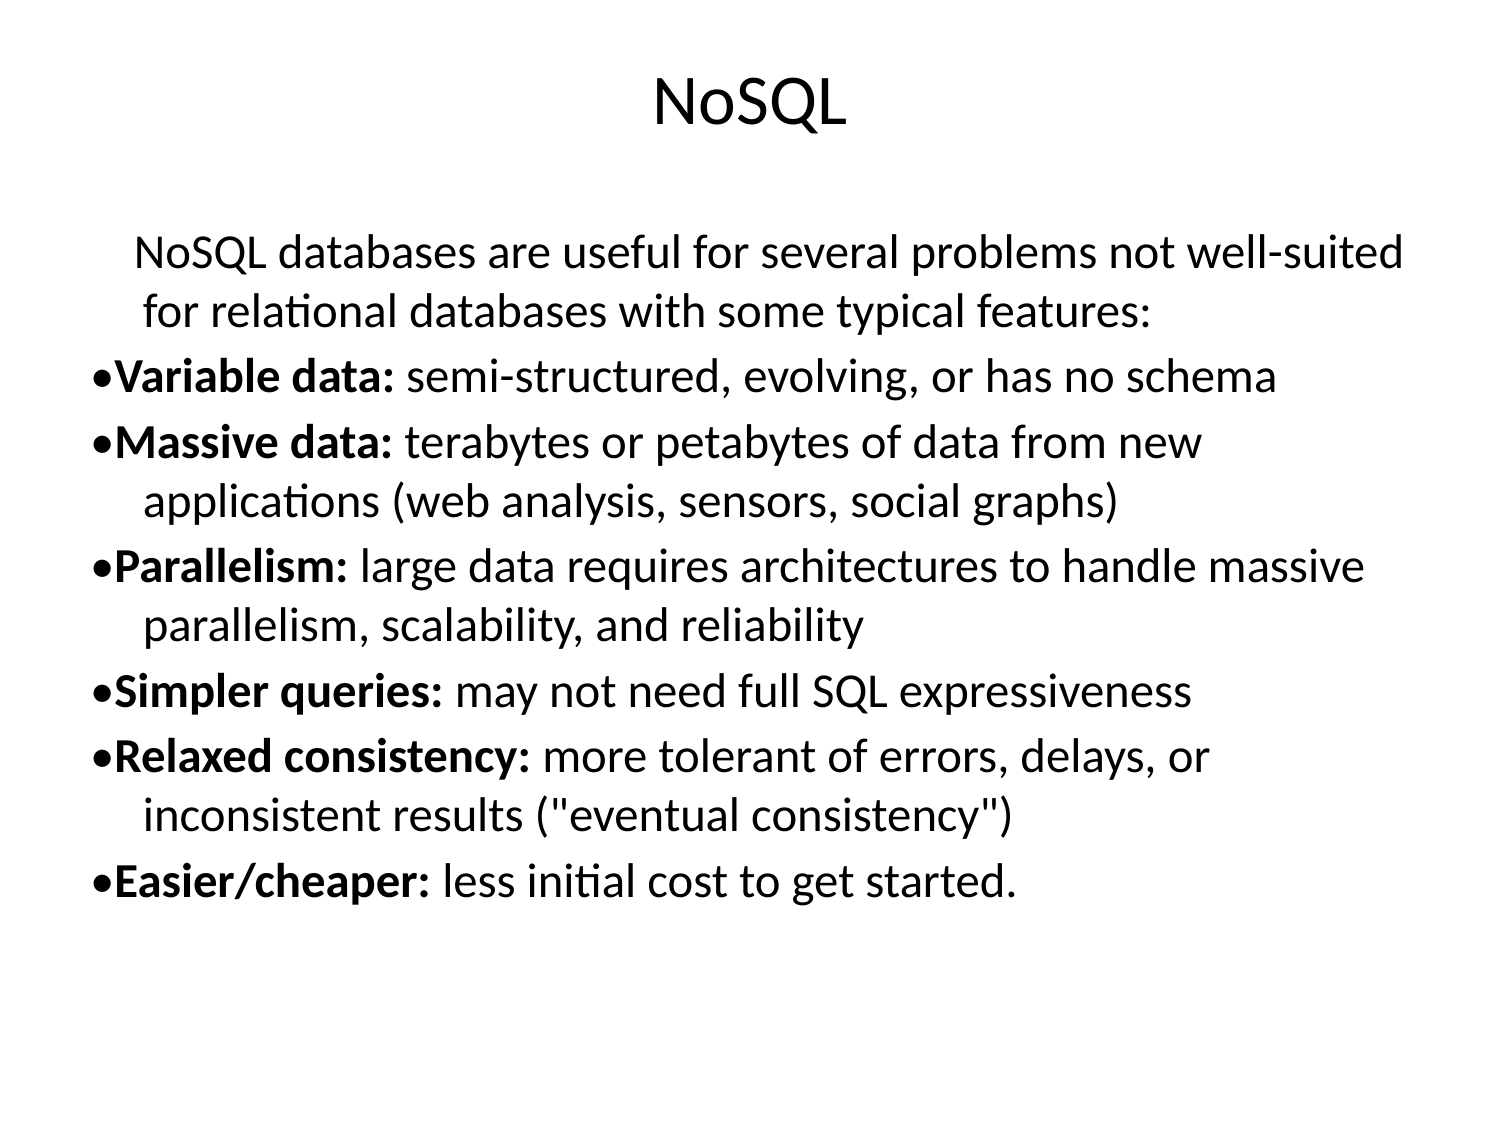

# NoSQL
    NoSQL databases are useful for several problems not well-suited for relational databases with some typical features:
•Variable data: semi-structured, evolving, or has no schema
•Massive data: terabytes or petabytes of data from new applications (web analysis, sensors, social graphs)
•Parallelism: large data requires architectures to handle massive parallelism, scalability, and reliability
•Simpler queries: may not need full SQL expressiveness
•Relaxed consistency: more tolerant of errors, delays, or inconsistent results ("eventual consistency")
•Easier/cheaper: less initial cost to get started.